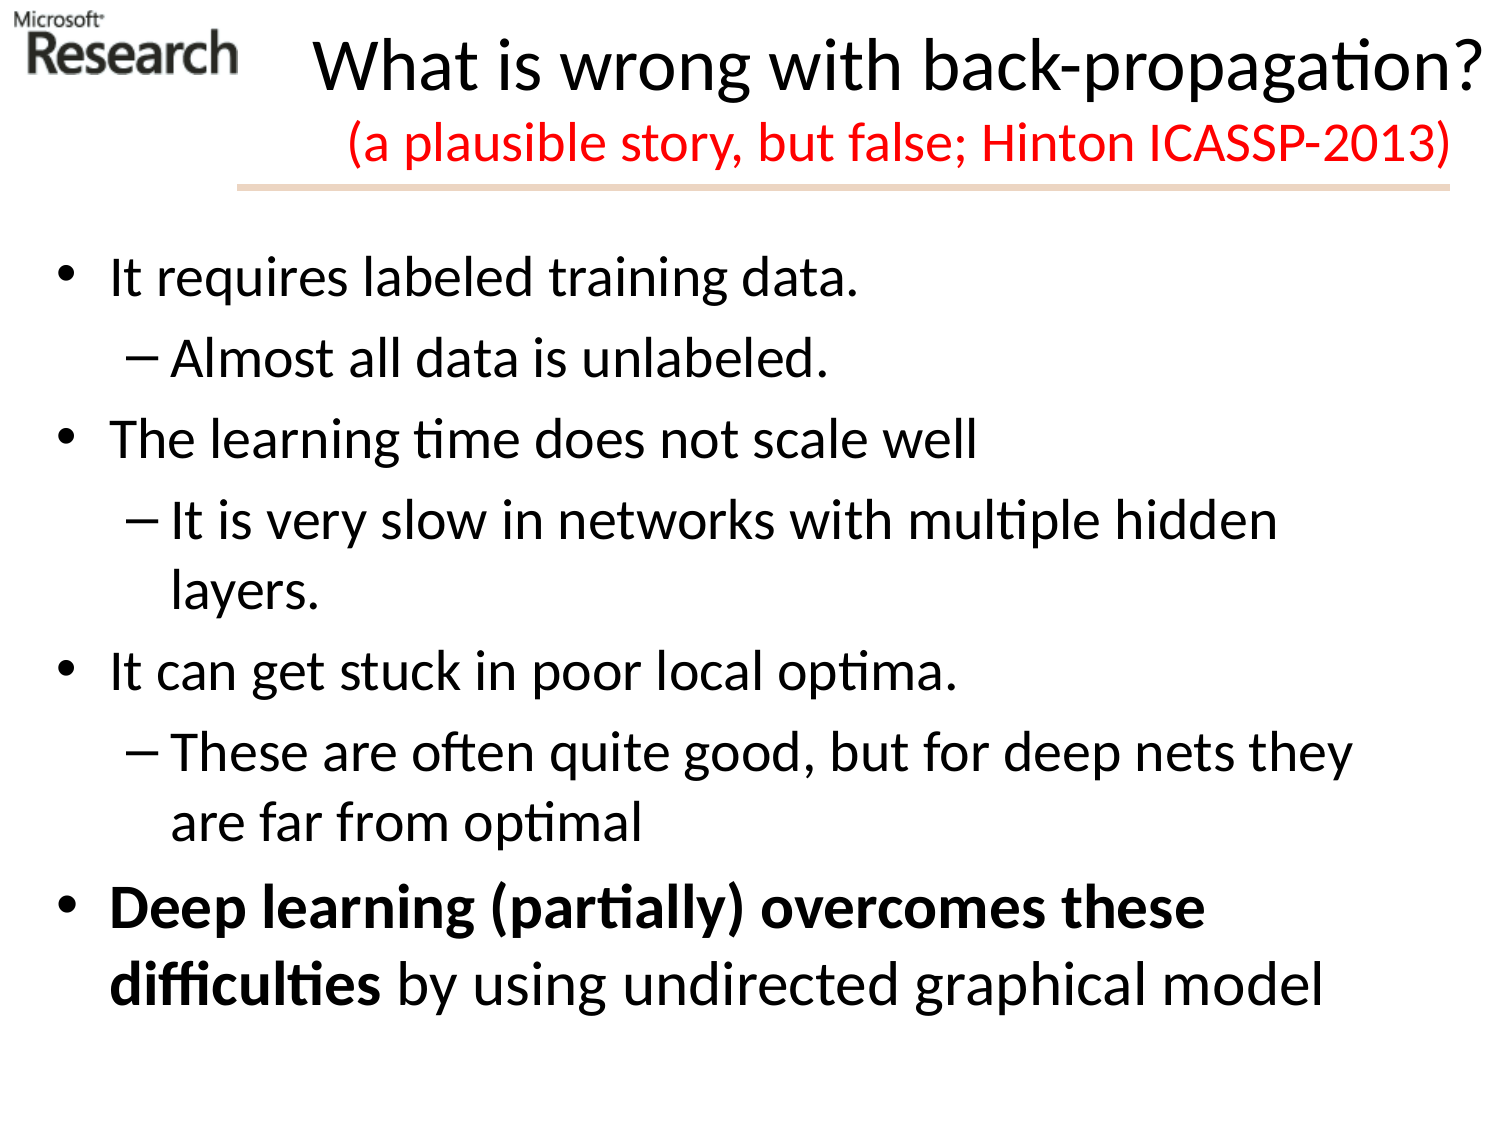

# What is wrong with back-propagation? (a plausible story, but false; Hinton ICASSP-2013)
It requires labeled training data.
Almost all data is unlabeled.
The learning time does not scale well
It is very slow in networks with multiple hidden layers.
It can get stuck in poor local optima.
These are often quite good, but for deep nets they are far from optimal
Deep learning (partially) overcomes these difficulties by using undirected graphical model